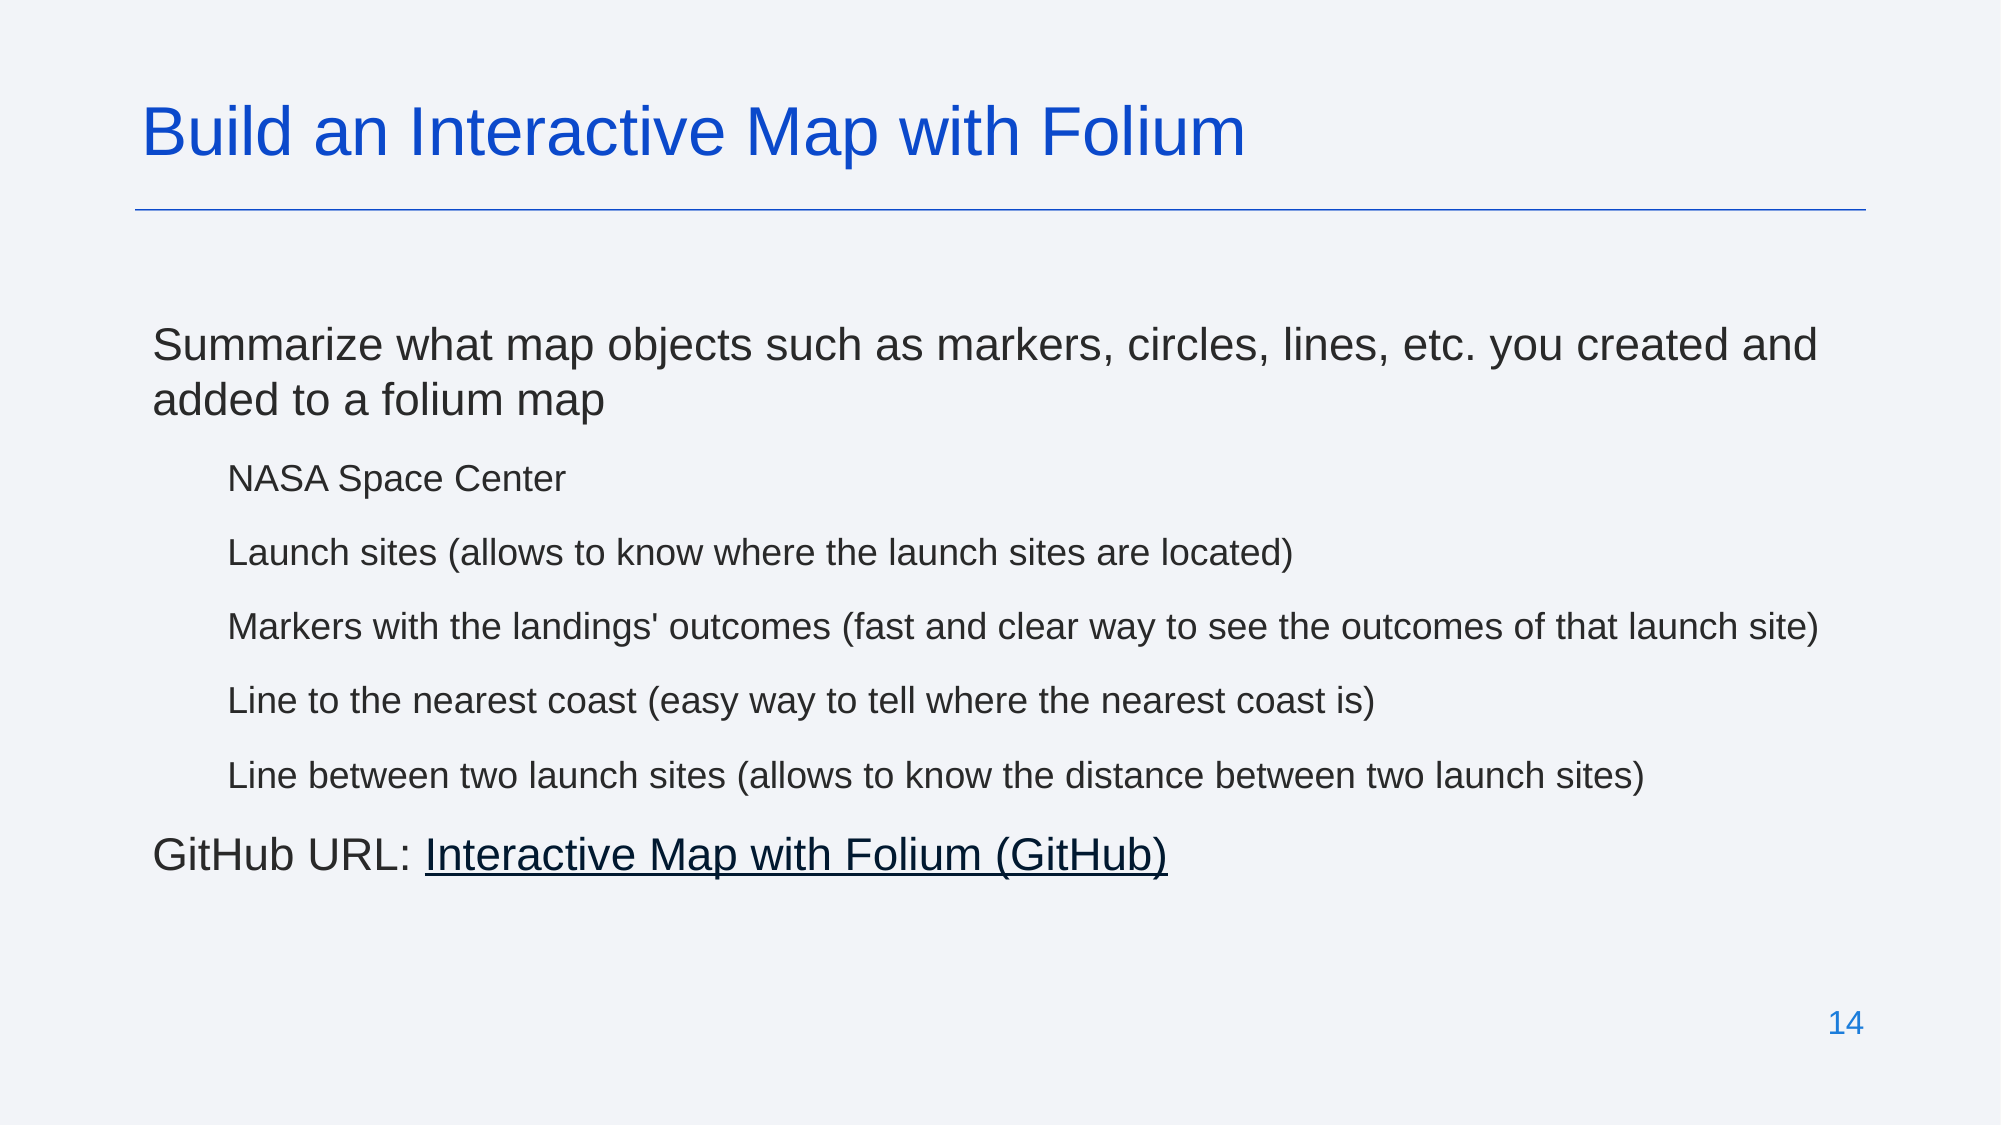

Build an Interactive Map with Folium
Summarize what map objects such as markers, circles, lines, etc. you created and added to a folium map
NASA Space Center
Launch sites (allows to know where the launch sites are located)
Markers with the landings' outcomes (fast and clear way to see the outcomes of that launch site)
Line to the nearest coast (easy way to tell where the nearest coast is)
Line between two launch sites (allows to know the distance between two launch sites)
GitHub URL: Interactive Map with Folium (GitHub)

14